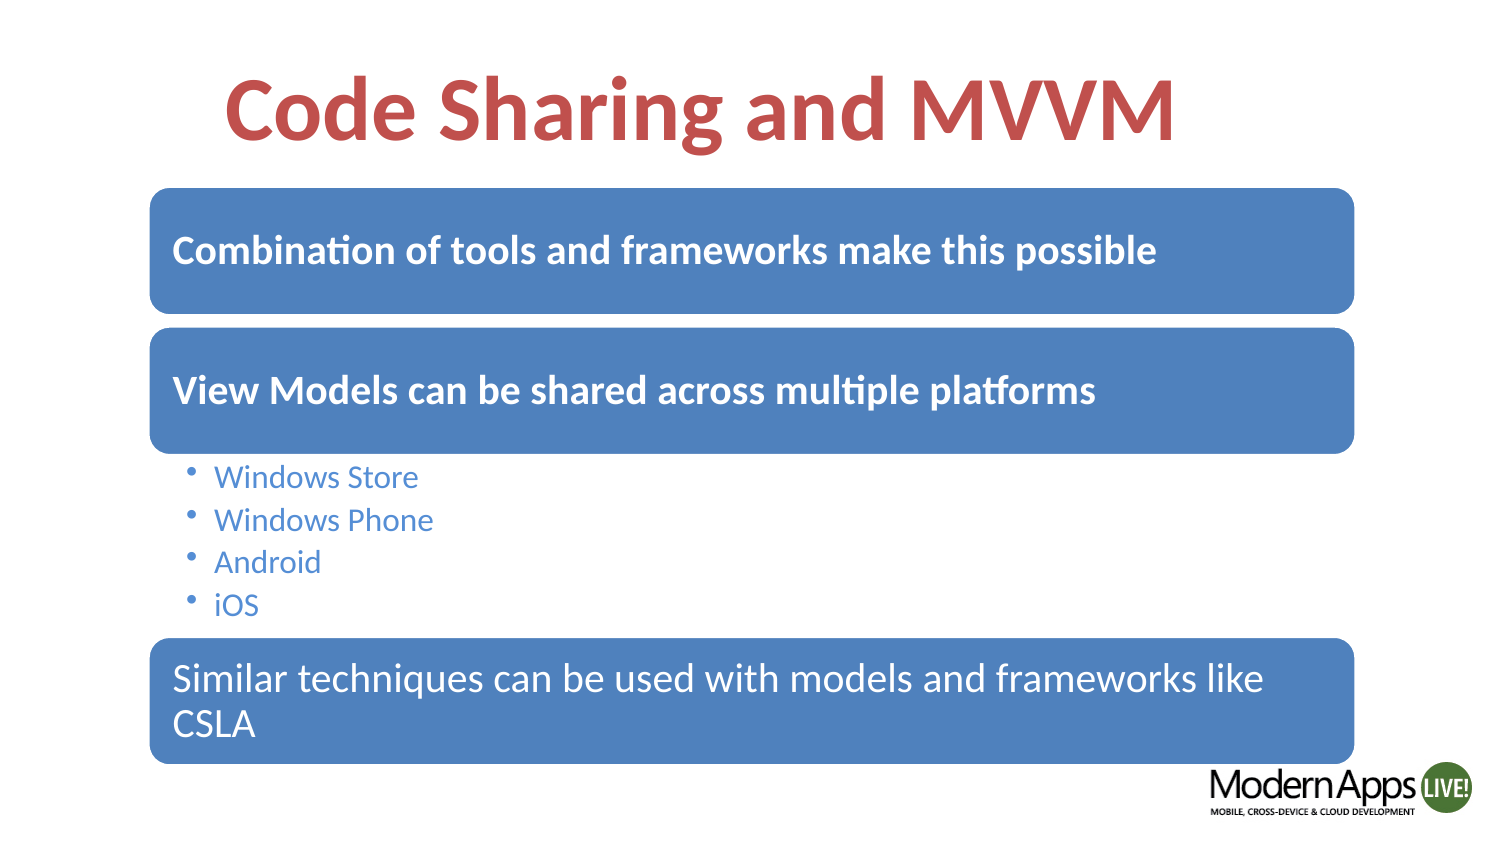

# Code Sharing and MVVM
Combination of tools and frameworks make this possible
View Models can be shared across multiple platforms
Windows Store
Windows Phone
Android
iOS
Similar techniques can be used with models and frameworks like CSLA